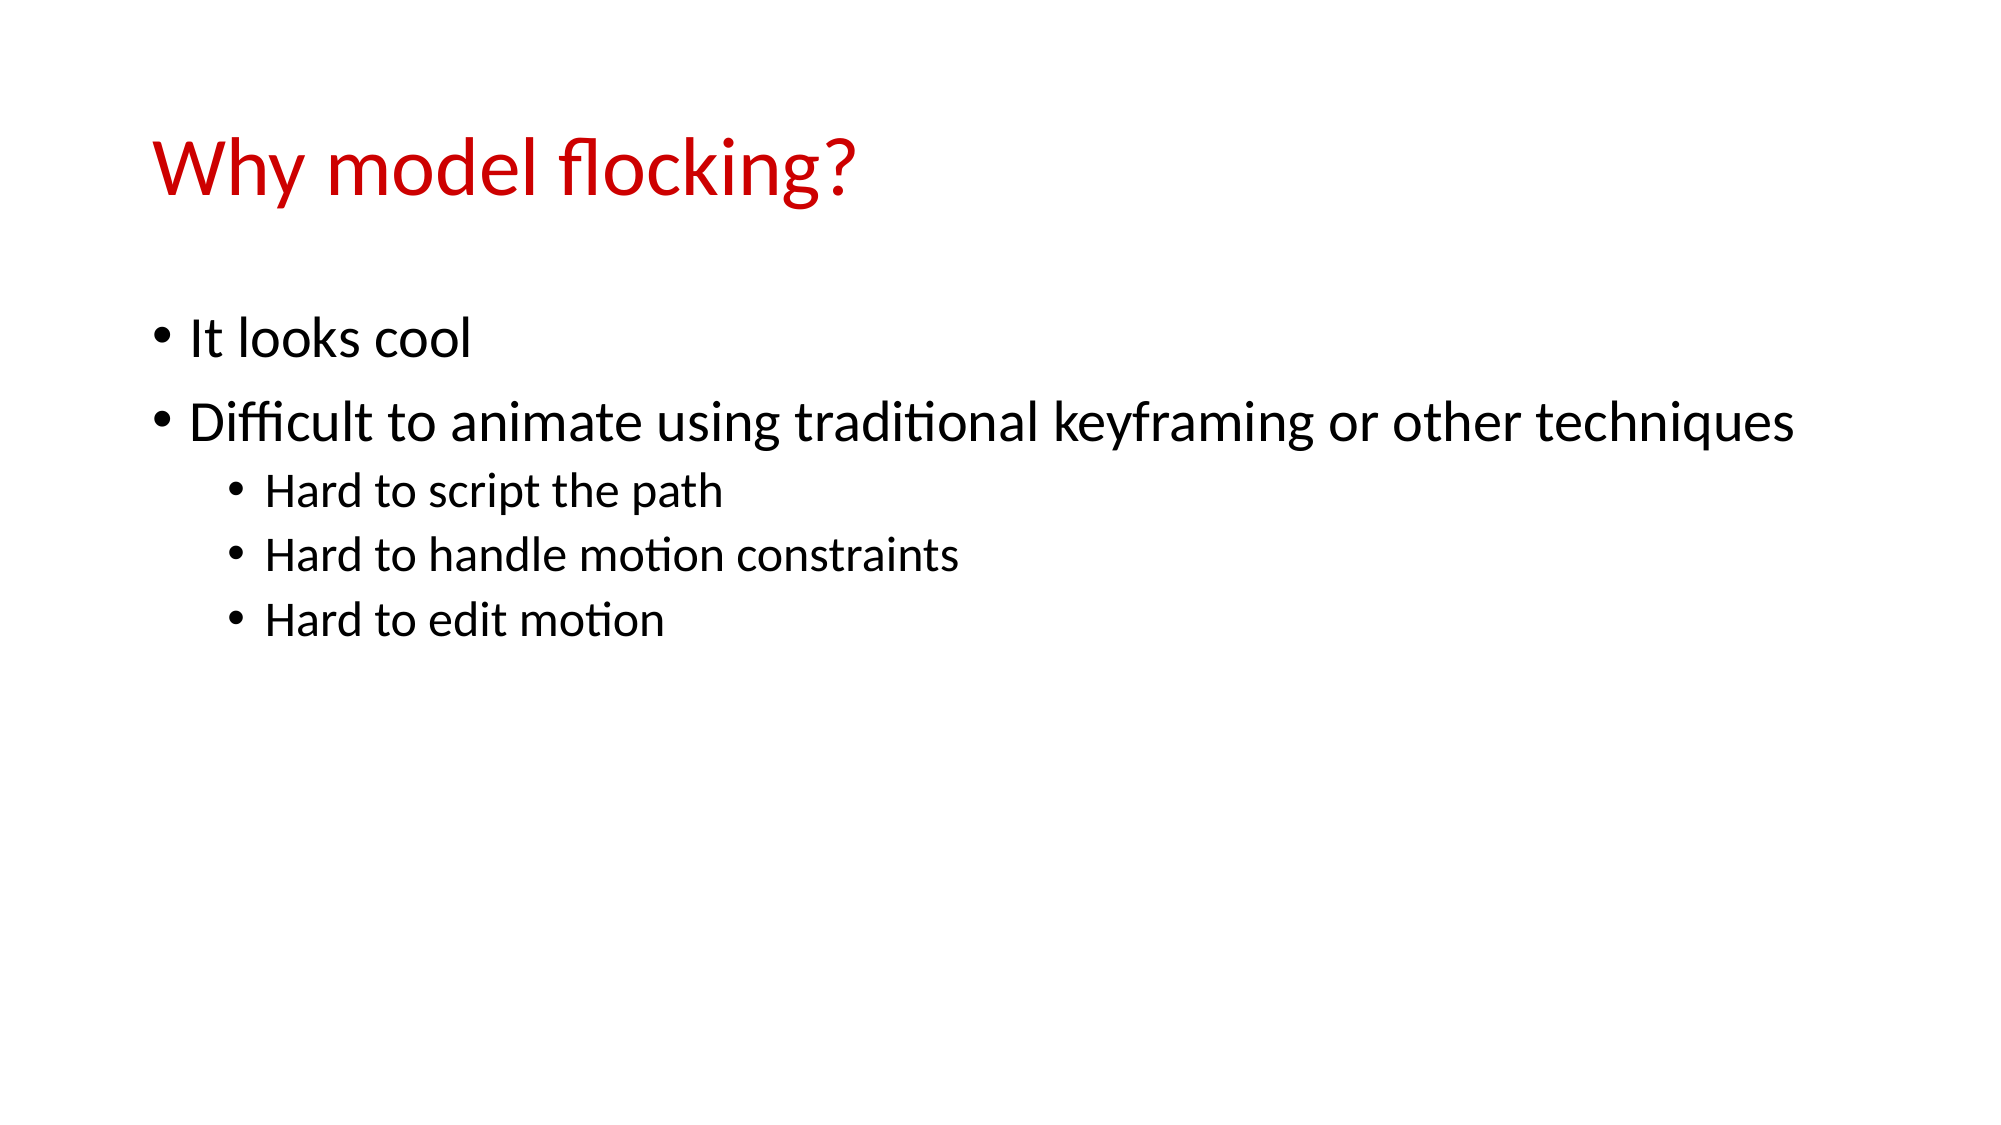

# Why model flocking?
It looks cool
Difficult to animate using traditional keyframing or other techniques
Hard to script the path
Hard to handle motion constraints
Hard to edit motion